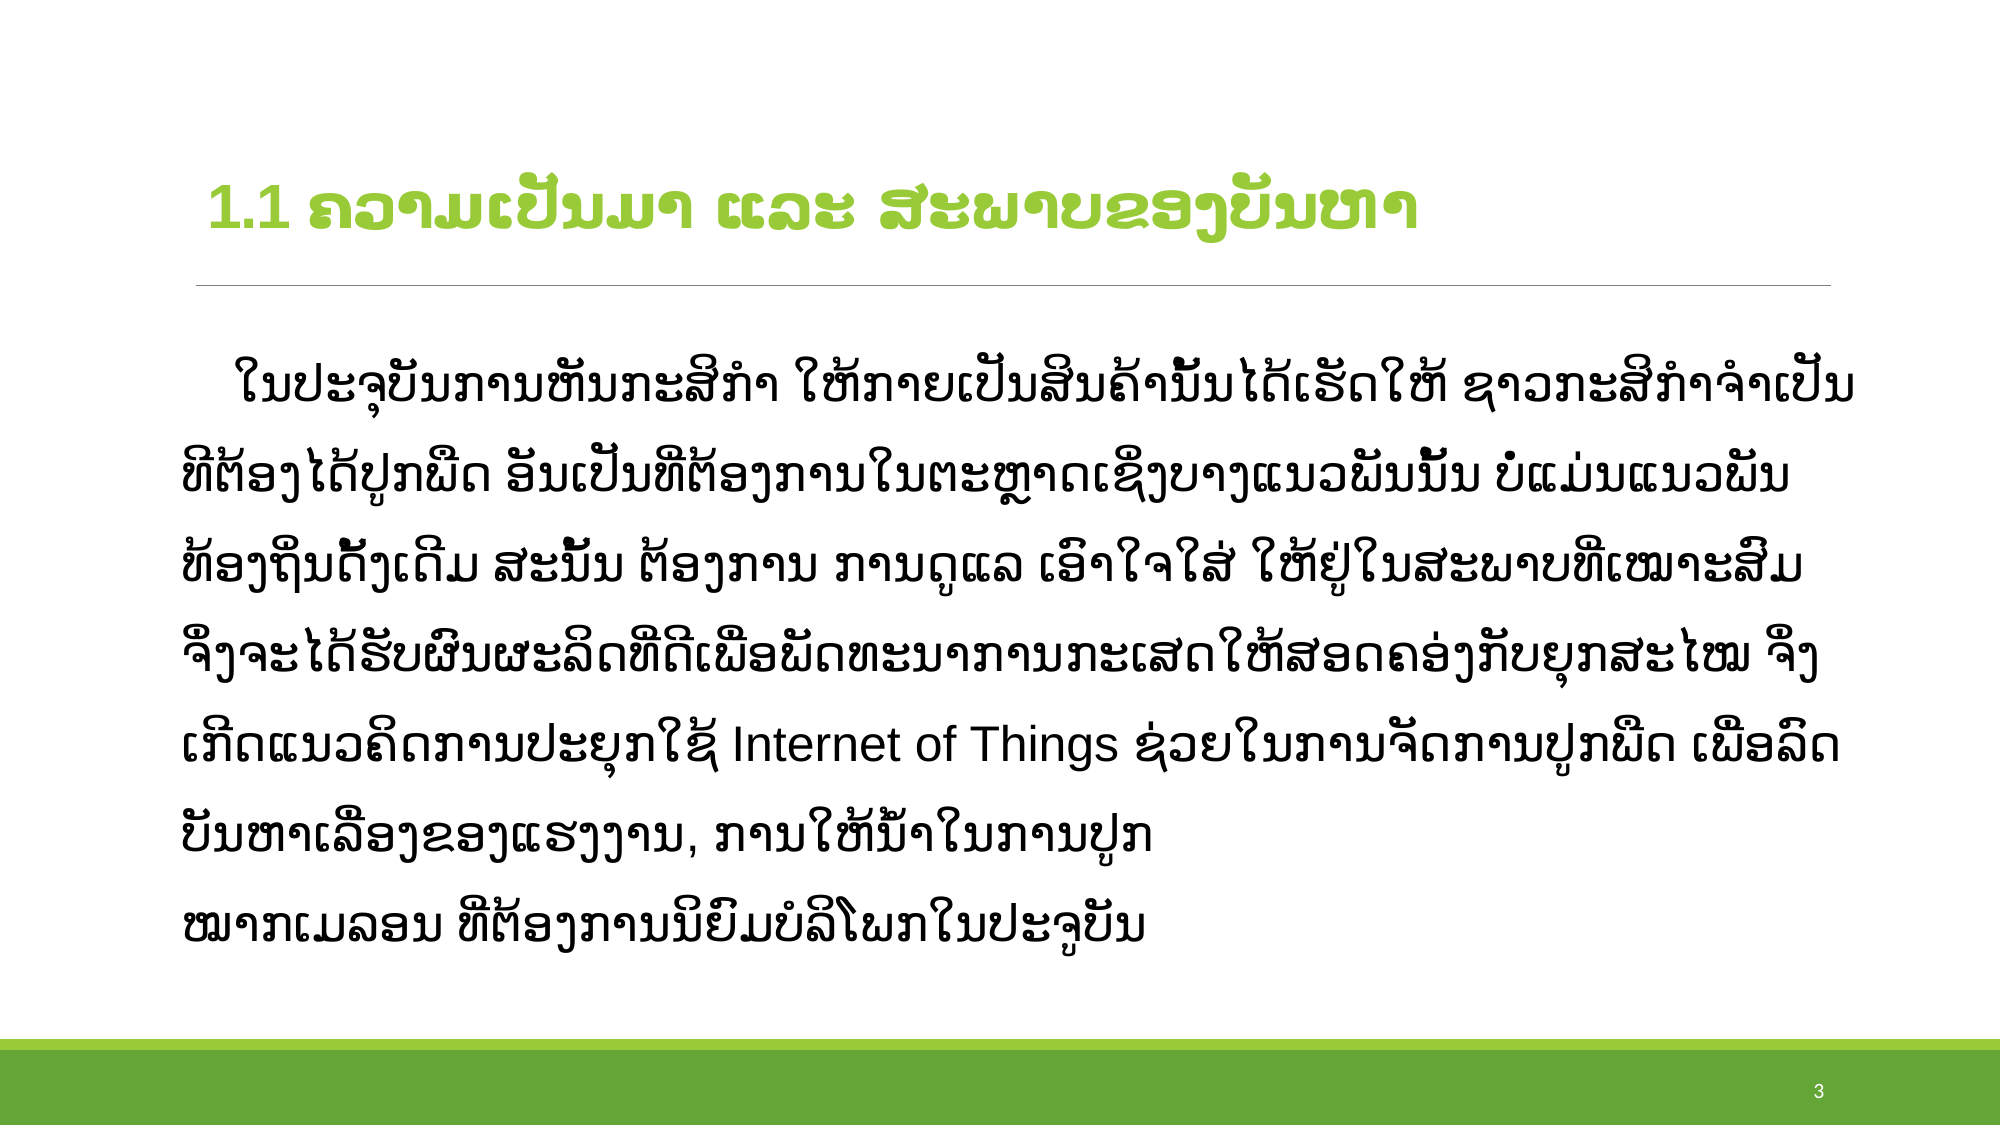

# 1.1 ຄວາມເປັນມາ ແລະ ສະພາບຂອງບັນຫາ
    ໃນປະຈຸບັນການຫັນກະສິກຳ ໃຫ້ກາຍເປັນສິນຄ້ານັ້ນໄດ້ເຮັດໃຫ້ ຊາວກະສິກຳຈຳເປັນທີຕ້ອງໄດ້ປູກພືດ ອັນເປັນທີ່ຕ້ອງການໃນຕະຫຼາດເຊິ່ງບາງແນວພັນນັ້ນ ບໍ່ແມ່ນແນວພັນທ້ອງຖິ່ນດັ້ງເດີມ ສະນັ້ນ ຕ້ອງການ ການດູແລ ເອົາໃຈໃສ່ ໃຫ້ຢູ່ໃນສະພາບທີ່ເໝາະສົມ ຈຶ່ງຈະໄດ້ຮັບຜົນຜະລິດທີ່ດີເພື່ອພັດທະນາການກະເສດໃຫ້ສອດຄອ່ງກັບຍຸກສະໄໝ ຈຶ່ງເກີດແນວຄິດການປະຍຸກໃຊ້ Internet of Things ຊ່ວຍໃນການຈັດການປູກພືດ ເພື່ອລົດບັນຫາເລື່ອງຂອງແຮງງານ, ການໃຫ້ນ້ຳໃນການປູກ
ໝາກເມລອນ ທີ່ຕ້ອງການນິຍົມບໍລິໂພກໃນປະຈູບັນ
3